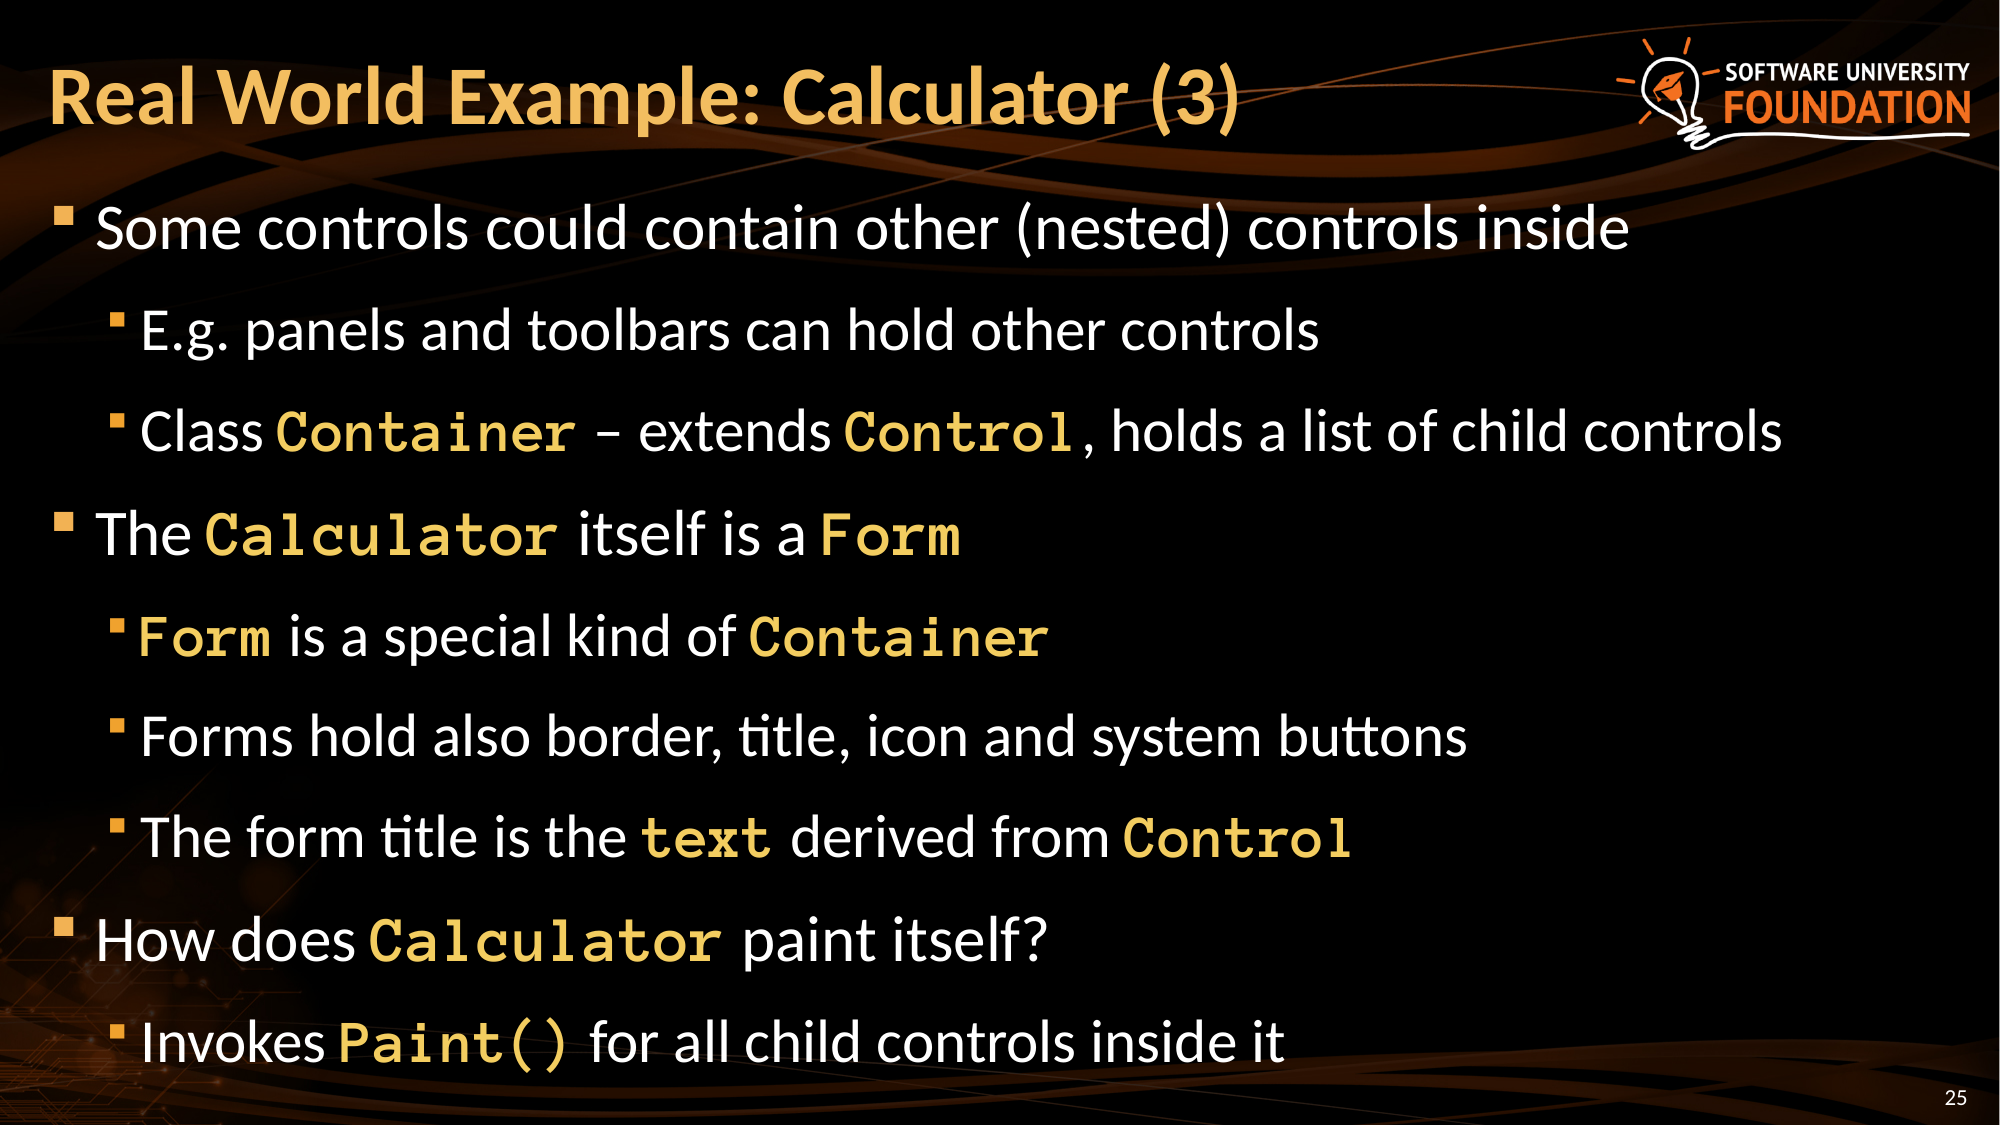

# Real World Example: Calculator (3)
Some controls could contain other (nested) controls inside
E.g. panels and toolbars can hold other controls
Class Container – extends Control, holds a list of child controls
The Calculator itself is a Form
Form is a special kind of Container
Forms hold also border, title, icon and system buttons
The form title is the text derived from Control
How does Calculator paint itself?
Invokes Paint() for all child controls inside it
25